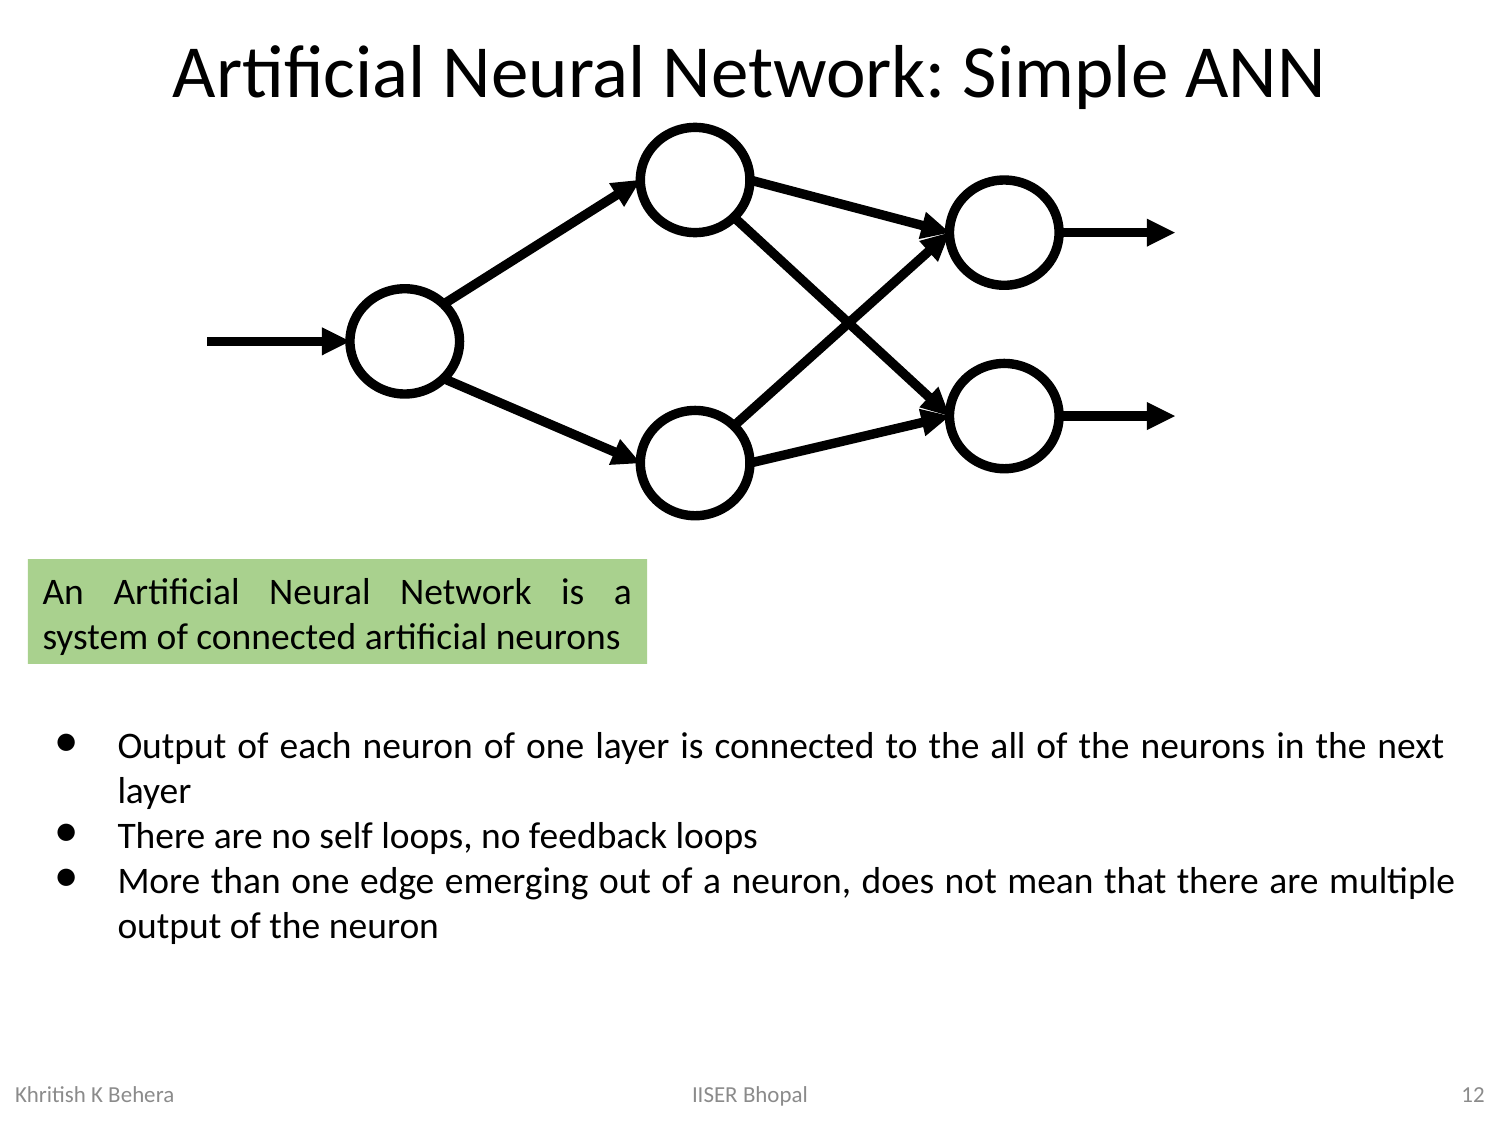

# Artificial Neural Network: Simple ANN

An Artificial Neural Network is a system of connected artificial neurons
Output of each neuron of one layer is connected to the all of the neurons in the next  layer
There are no self loops, no feedback loops
More than one edge emerging out of a neuron, does not mean that there are multiple output of the neuron

12
IISER Bhopal
Khritish K Behera